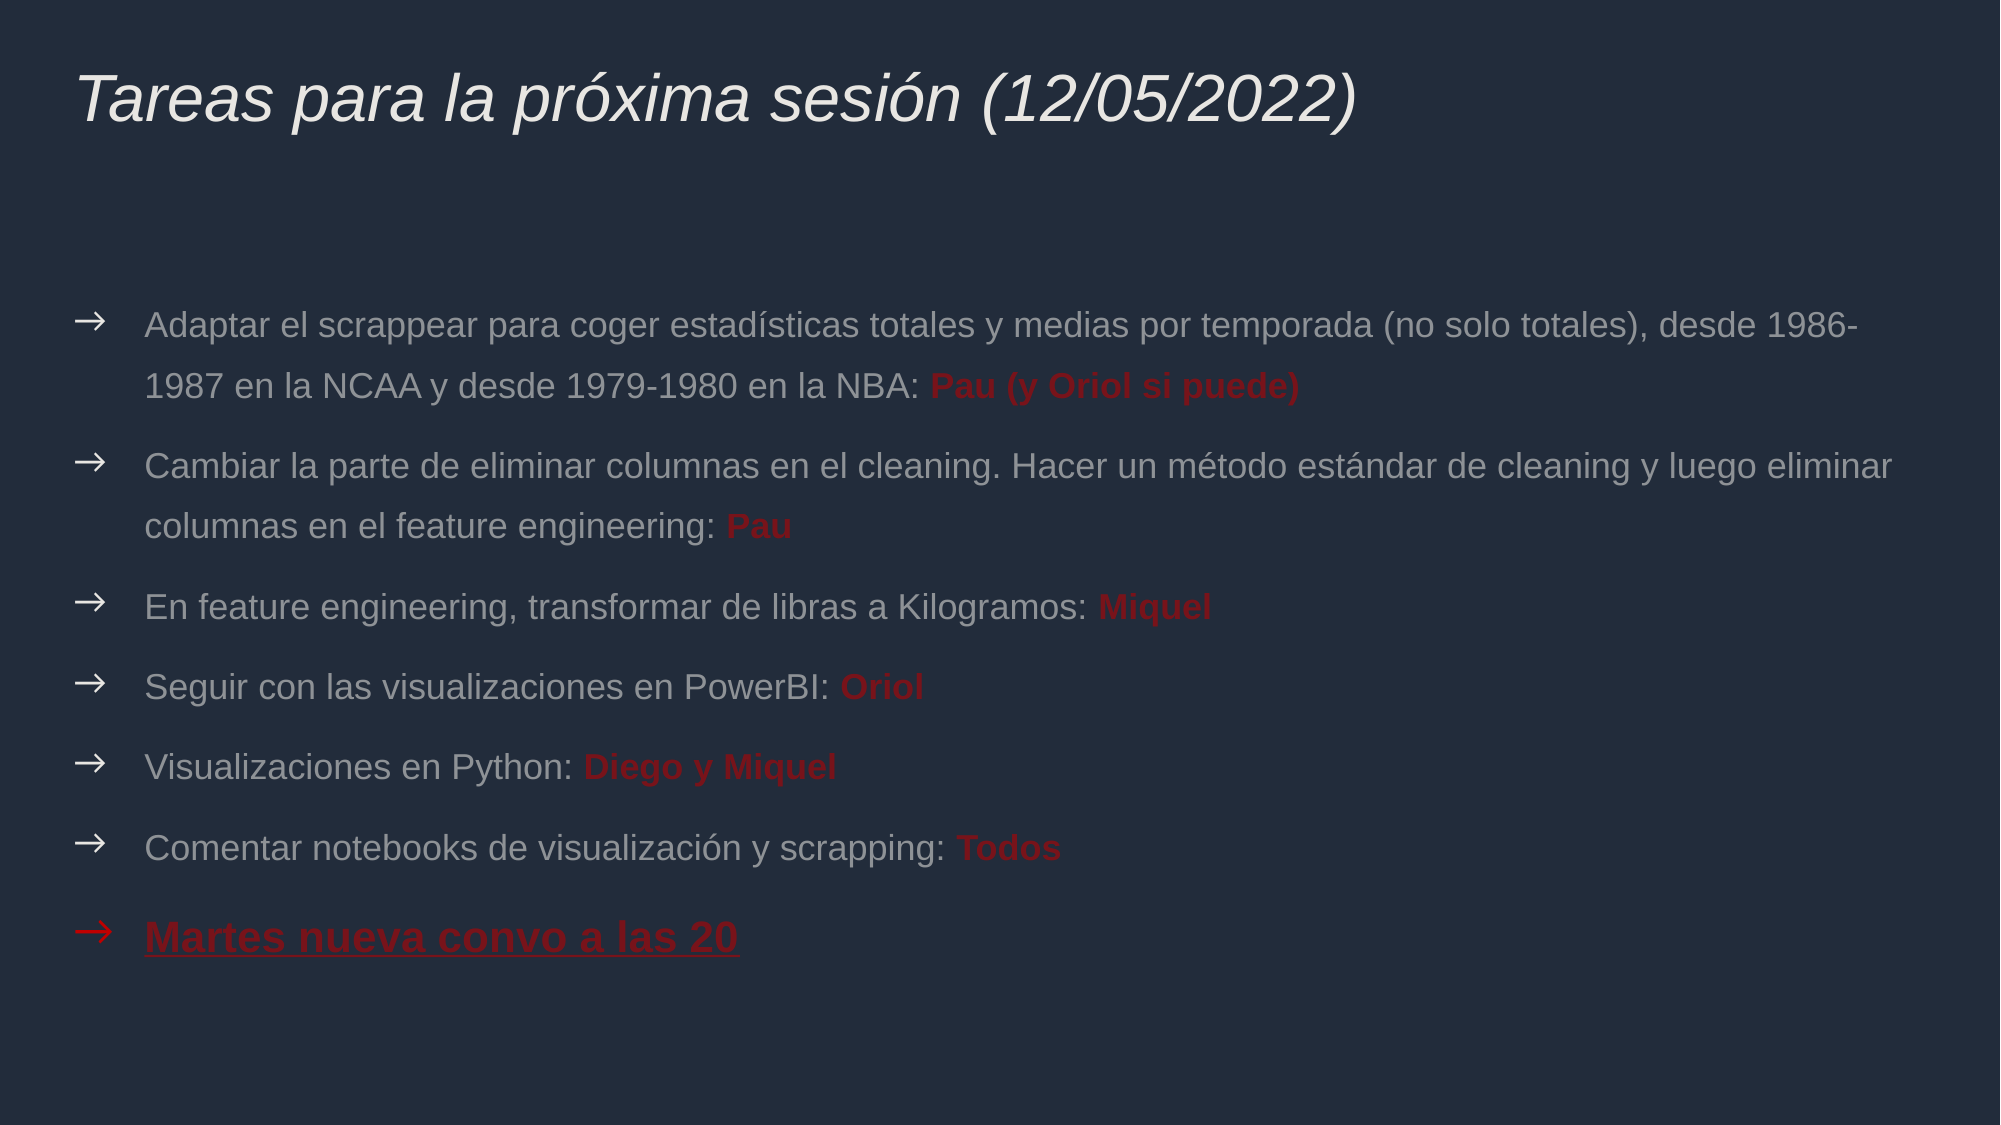

# Tareas para la próxima sesión (12/05/2022)
Adaptar el scrappear para coger estadísticas totales y medias por temporada (no solo totales), desde 1986-1987 en la NCAA y desde 1979-1980 en la NBA: Pau (y Oriol si puede)
Cambiar la parte de eliminar columnas en el cleaning. Hacer un método estándar de cleaning y luego eliminar columnas en el feature engineering: Pau
En feature engineering, transformar de libras a Kilogramos: Miquel
Seguir con las visualizaciones en PowerBI: Oriol
Visualizaciones en Python: Diego y Miquel
Comentar notebooks de visualización y scrapping: Todos
Martes nueva convo a las 20